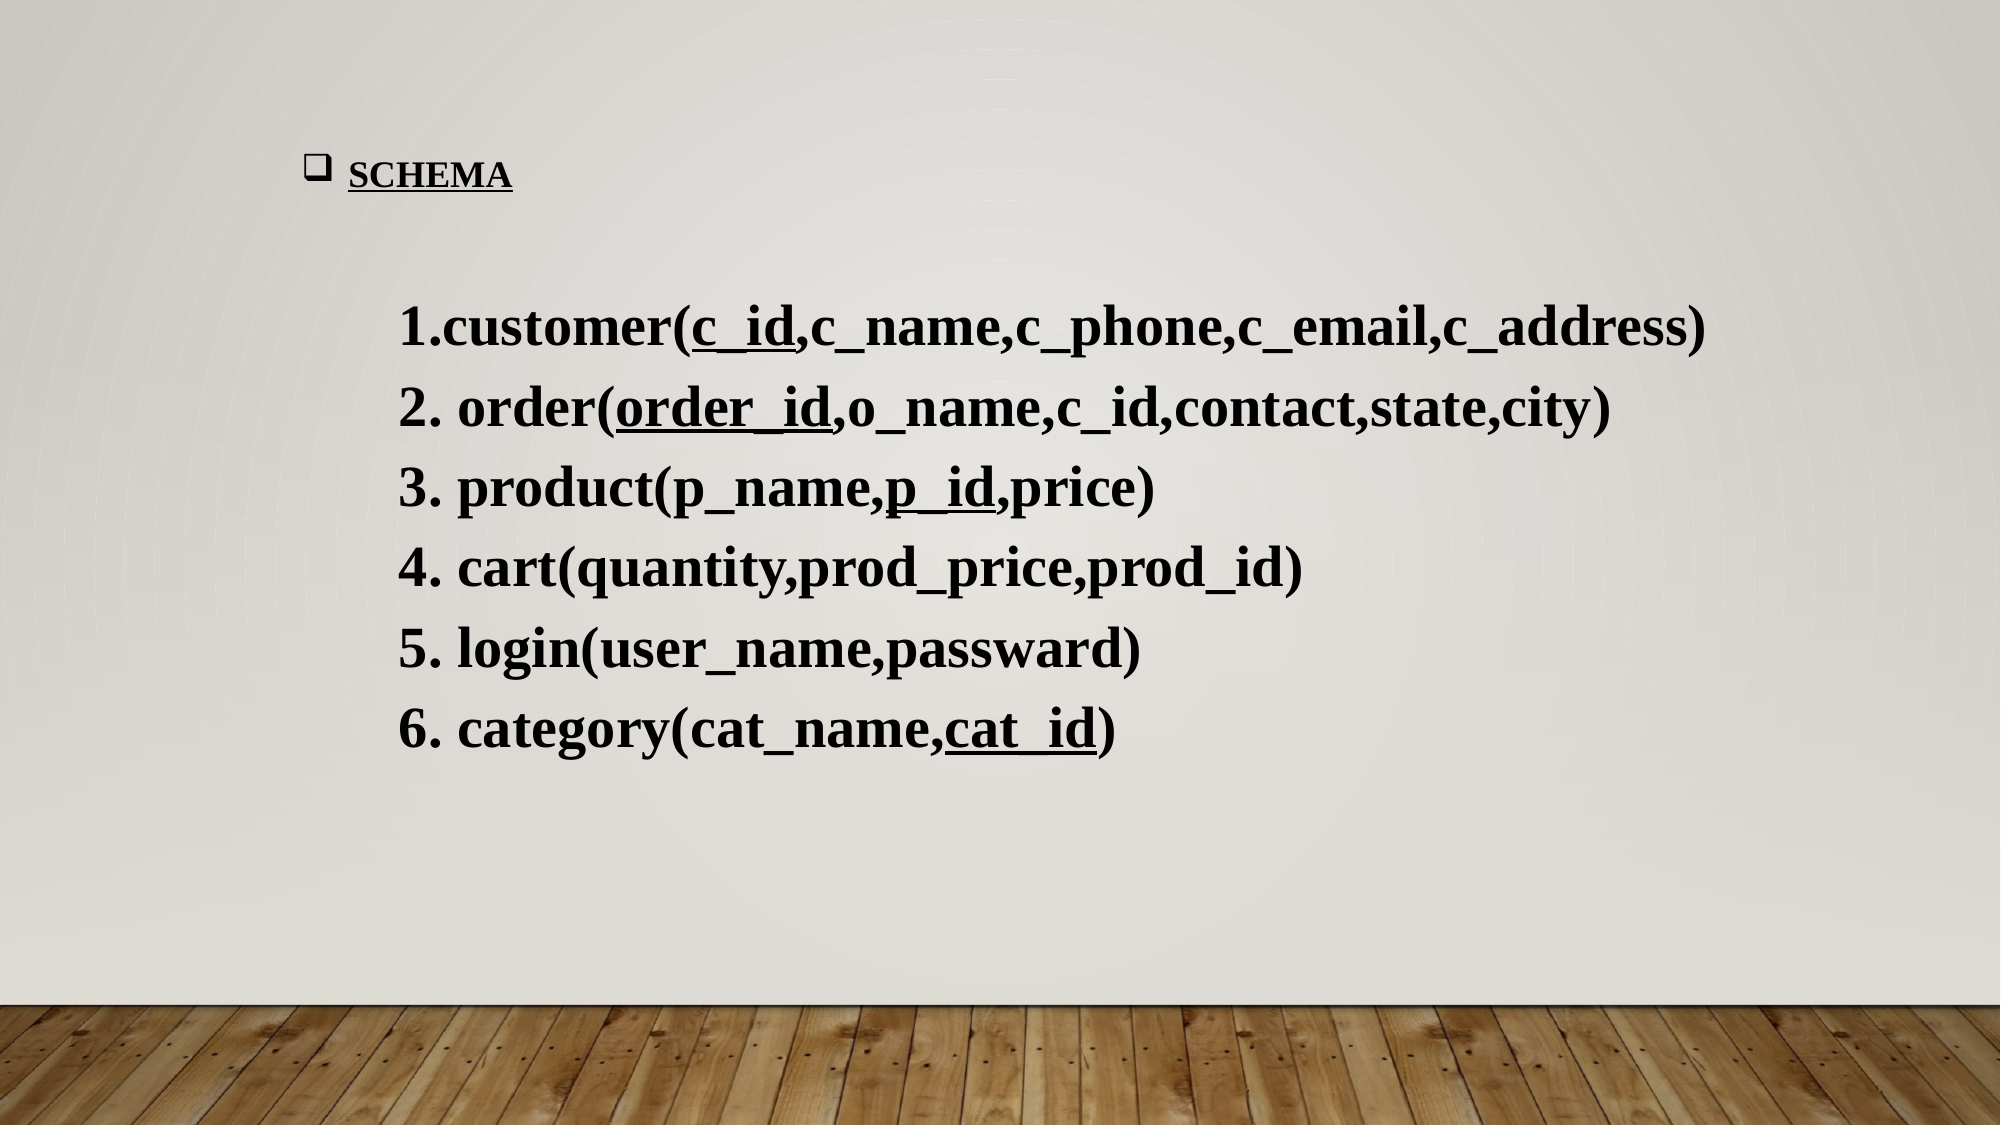

SCHEMA

1.customer(c_id,c_name,c_phone,c_email,c_address)
2. order(order_id,o_name,c_id,contact,state,city)
3. product(p_name,p_id,price)
4. cart(quantity,prod_price,prod_id)
5. login(user_name,passward)
6. category(cat_name,cat_id)